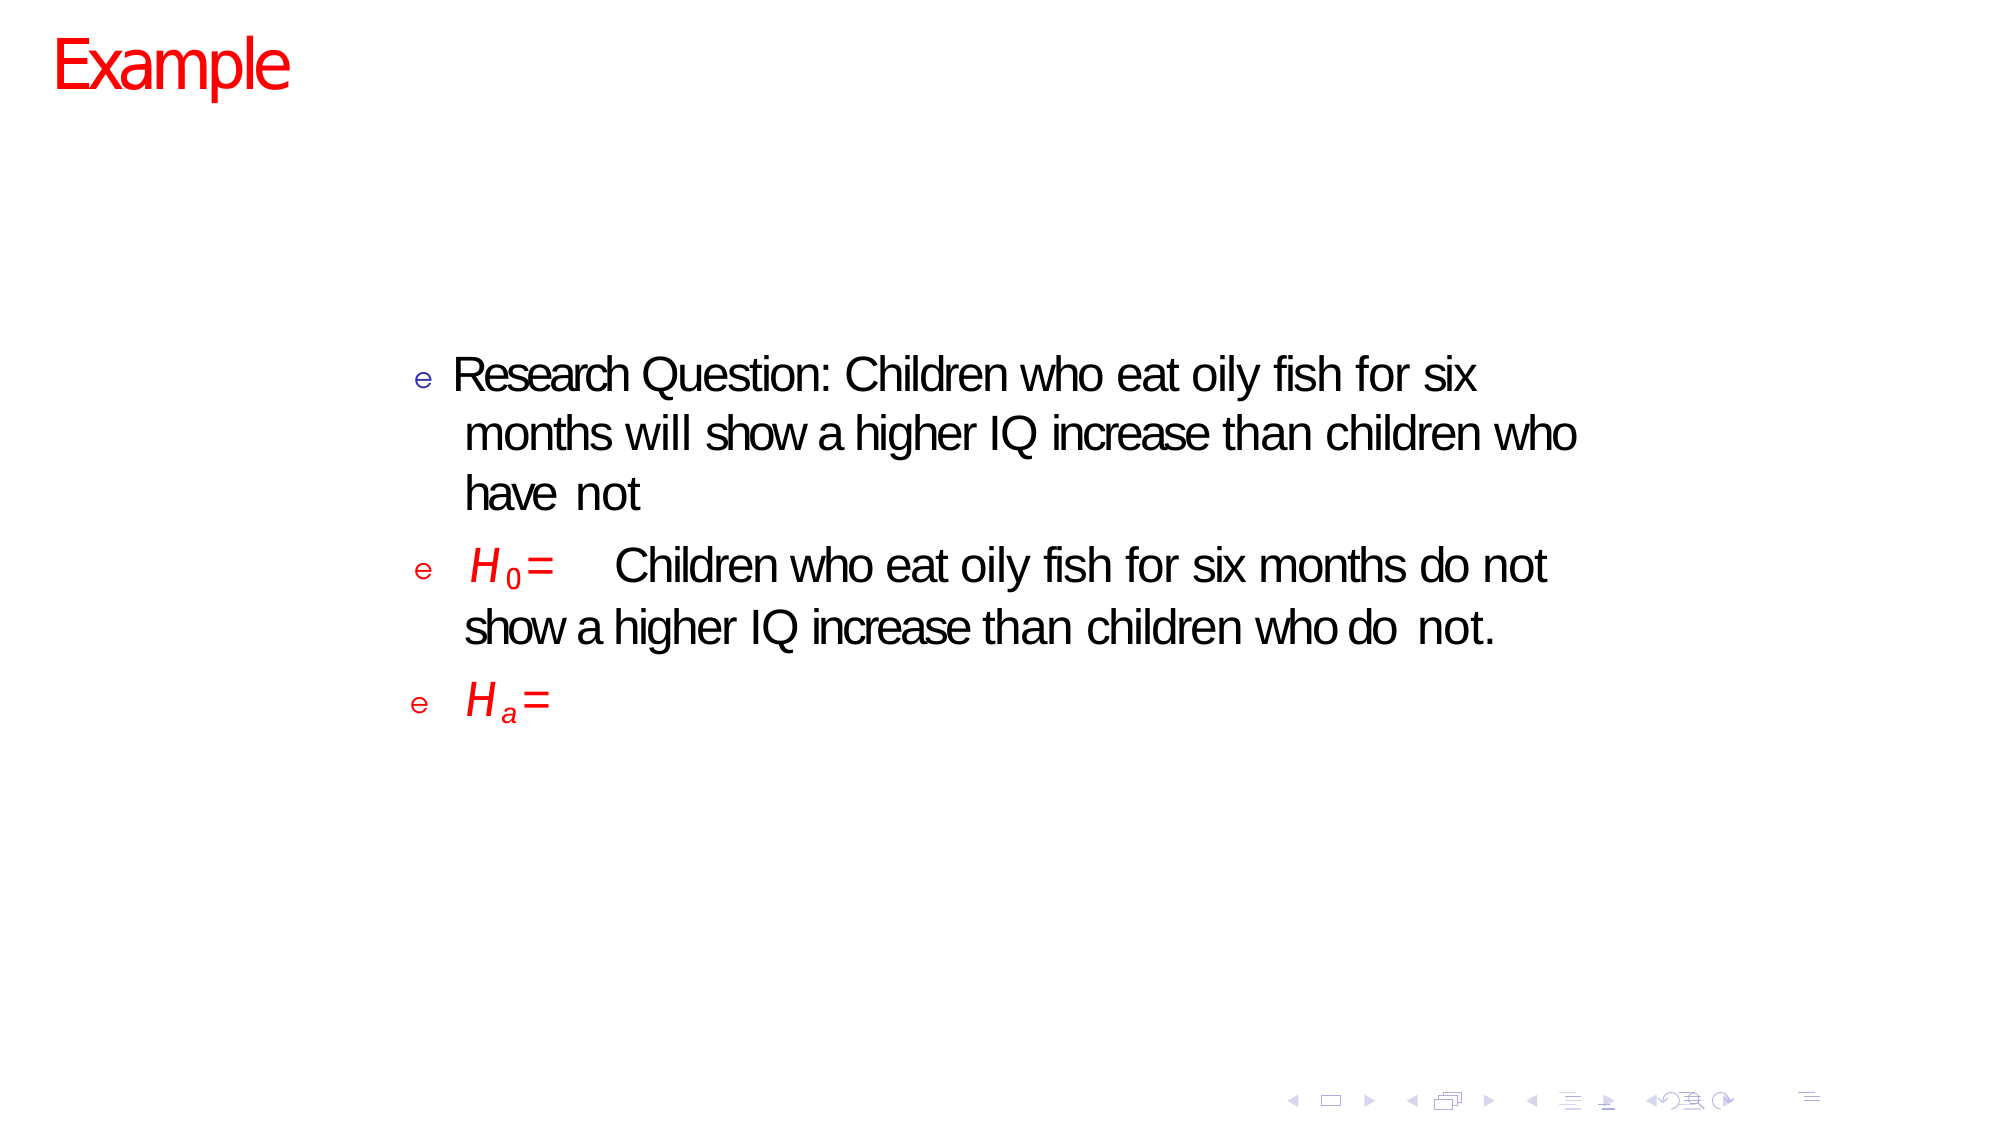

# Example
e Research Question: Children who eat oily fish for six  months will show a higher IQ increase than children who  have not
e H0=	Children who eat oily fish for six months do not  show a higher IQ increase than children who do not.
e Ha=